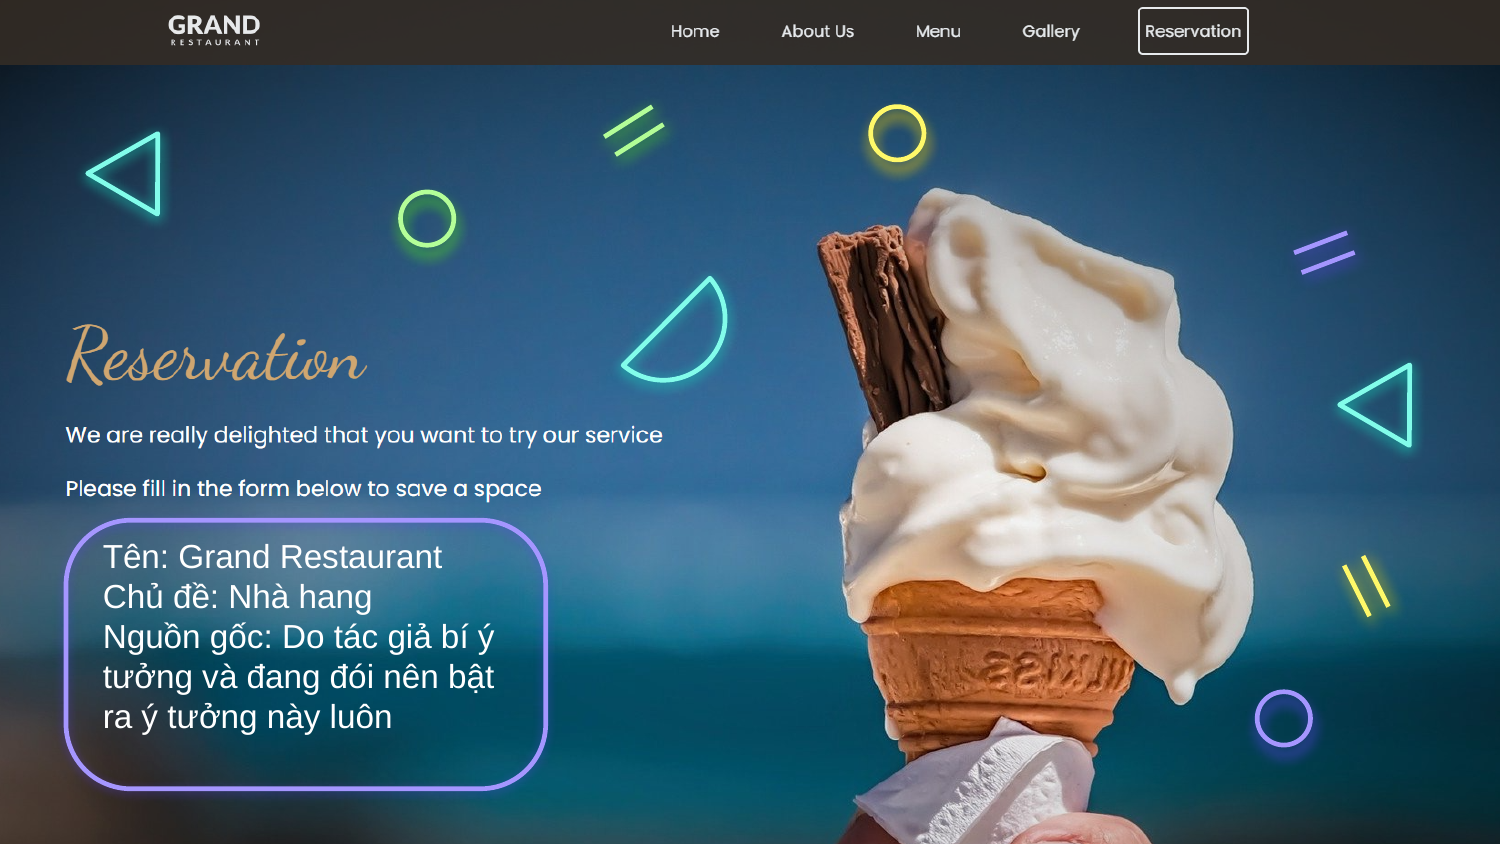

Tên: Grand Restaurant
Chủ đề: Nhà hang
Nguồn gốc: Do tác giả bí ý tưởng và đang đói nên bật ra ý tưởng này luôn